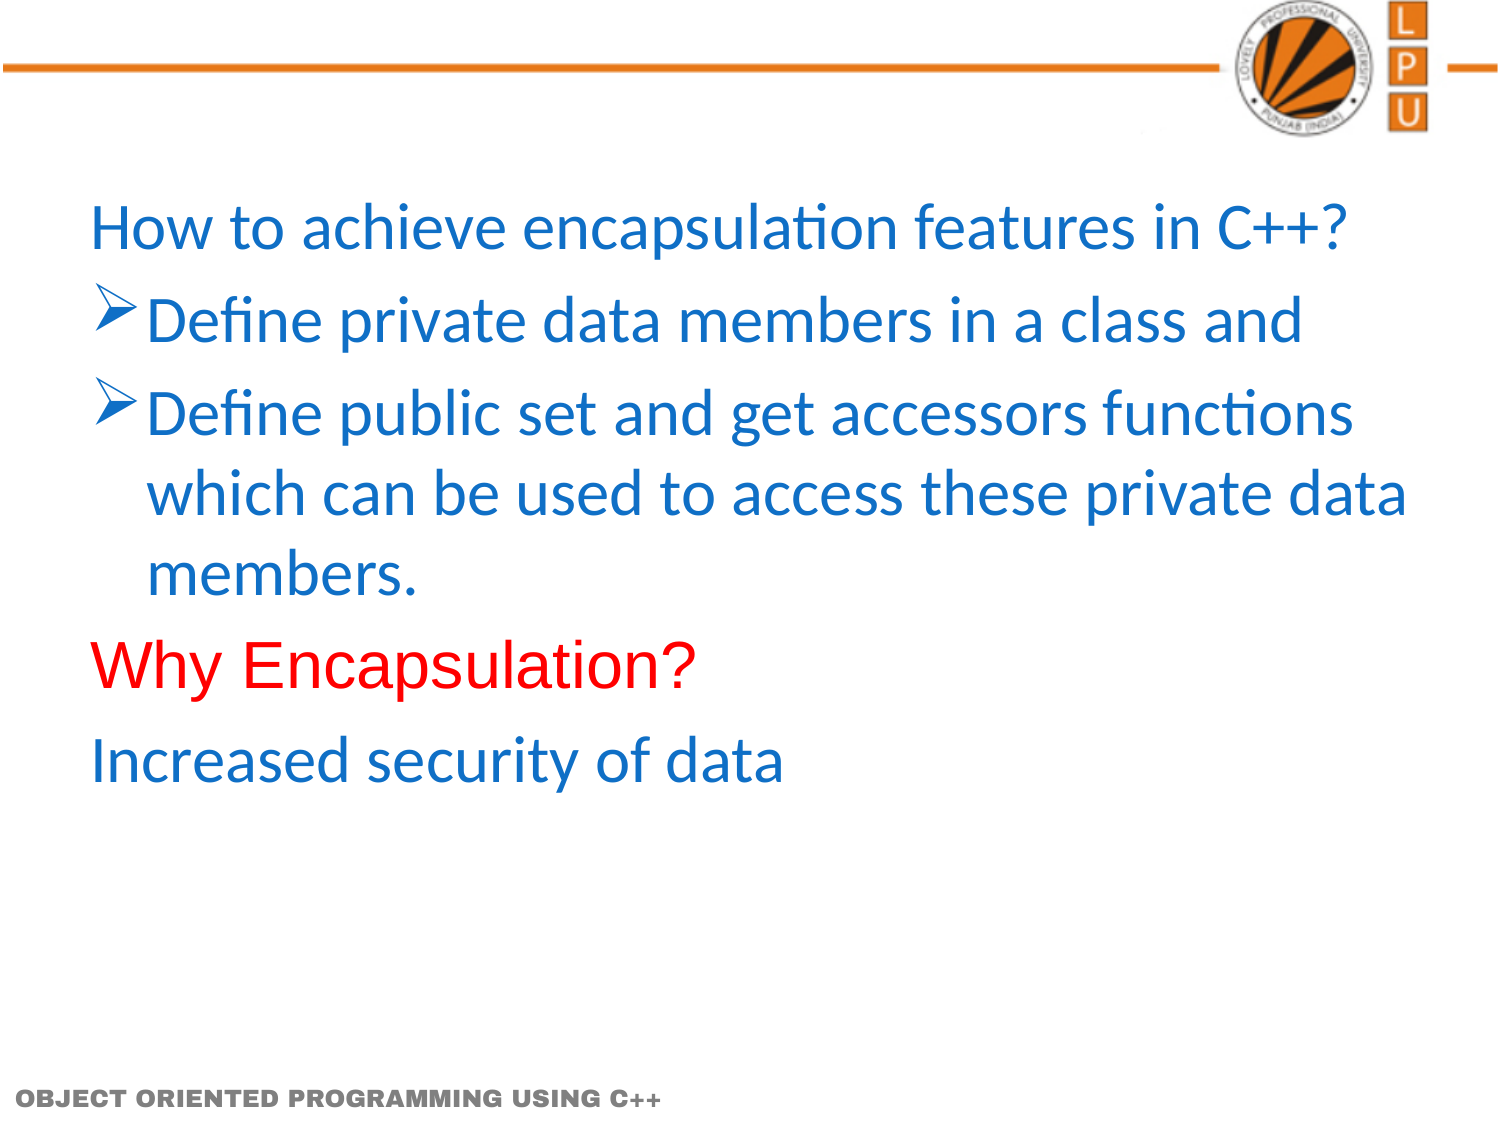

How to achieve encapsulation features in C++?
Define private data members in a class and
Define public set and get accessors functions  which can be used to access these private data members.
Why Encapsulation?
Increased security of data